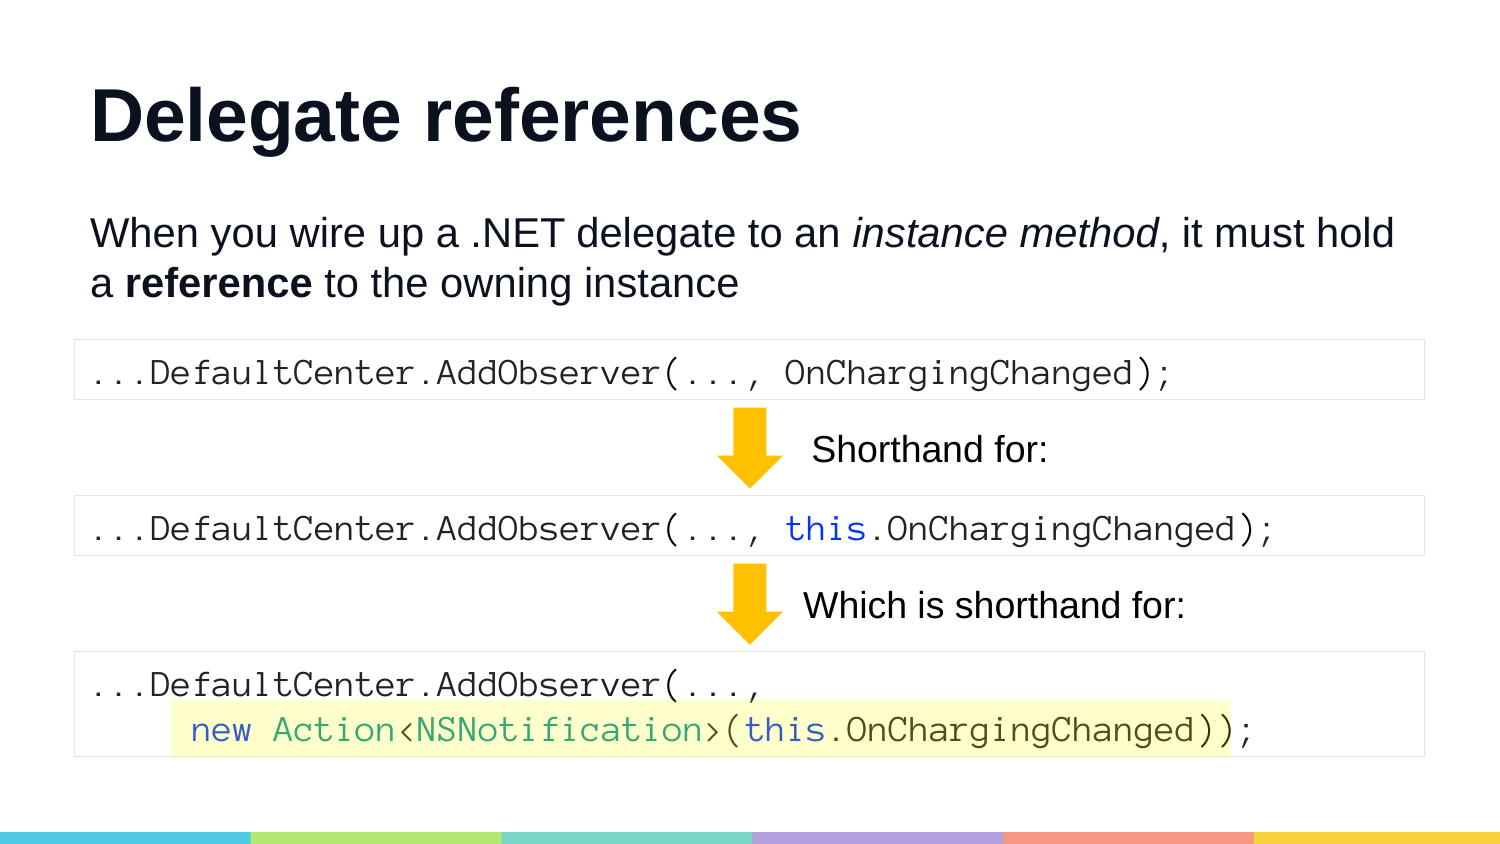

# Delegate references
When you wire up a .NET delegate to an instance method, it must hold a reference to the owning instance
...DefaultCenter.AddObserver(..., OnChargingChanged);

Shorthand for:
...DefaultCenter.AddObserver(..., this.OnChargingChanged);

Which is shorthand for:
...DefaultCenter.AddObserver(...,
     new Action<NSNotification>(this.OnChargingChanged));